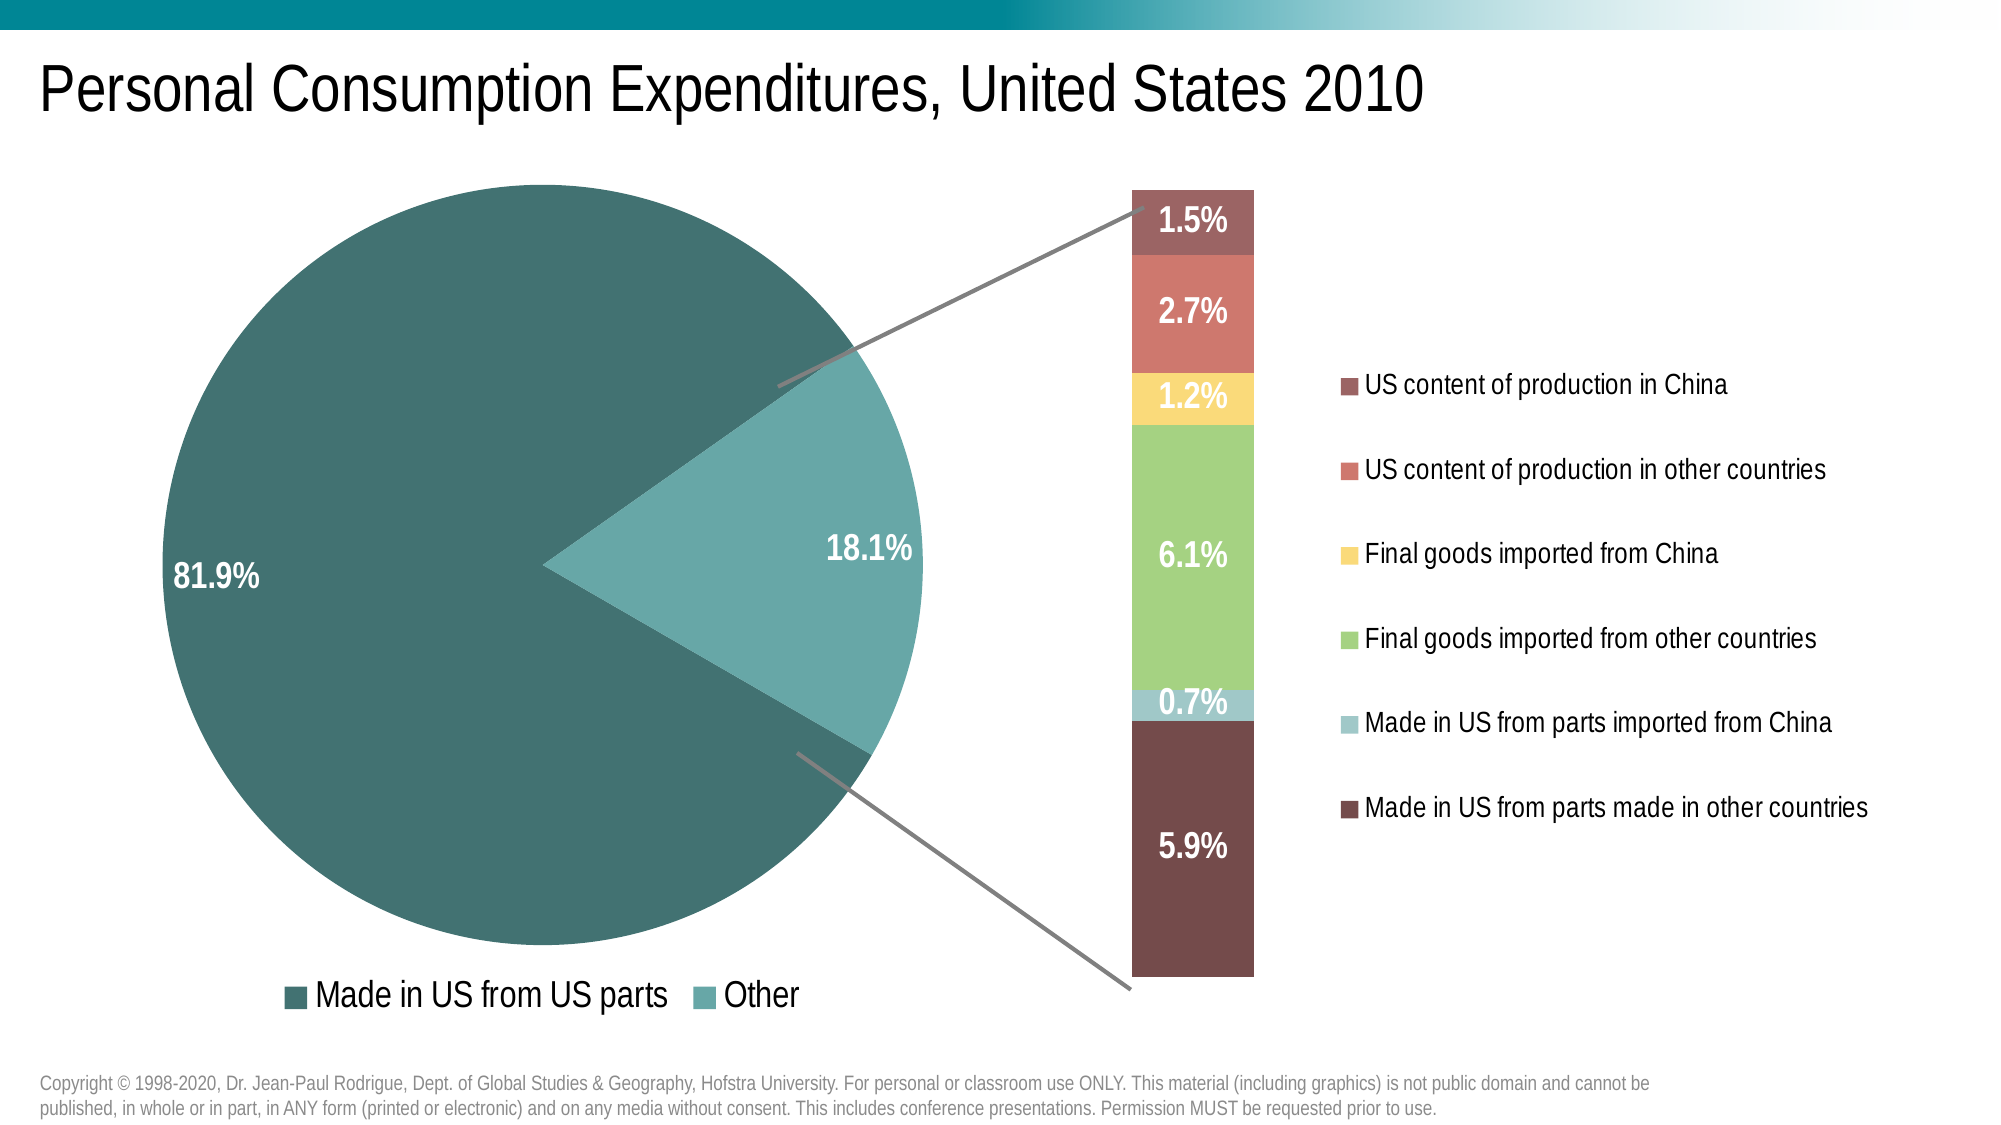

# Personal Consumption Expenditures, United States 2010

### Chart

| Category | Column1 |
|---|---|
| Made in US from US parts | 0.819 |
| Other | 0.181 |

### Chart

| Category | Made in US from parts made in other countries | Made in US from parts imported from China | Final goods imported from other countries | Final goods imported from China | US content of production in other countries | US content of production in China |
|---|---|---|---|---|---|---|
| Series 1 | 0.059 | 0.007 | 0.061 | 0.012 | 0.027 | 0.015 |
Copyright © 1998-2020, Dr. Jean-Paul Rodrigue, Dept. of Global Studies & Geography, Hofstra University. For personal or classroom use ONLY. This material (including graphics) is not public domain and cannot be published, in whole or in part, in ANY form (printed or electronic) and on any media without consent. This includes conference presentations. Permission MUST be requested prior to use.